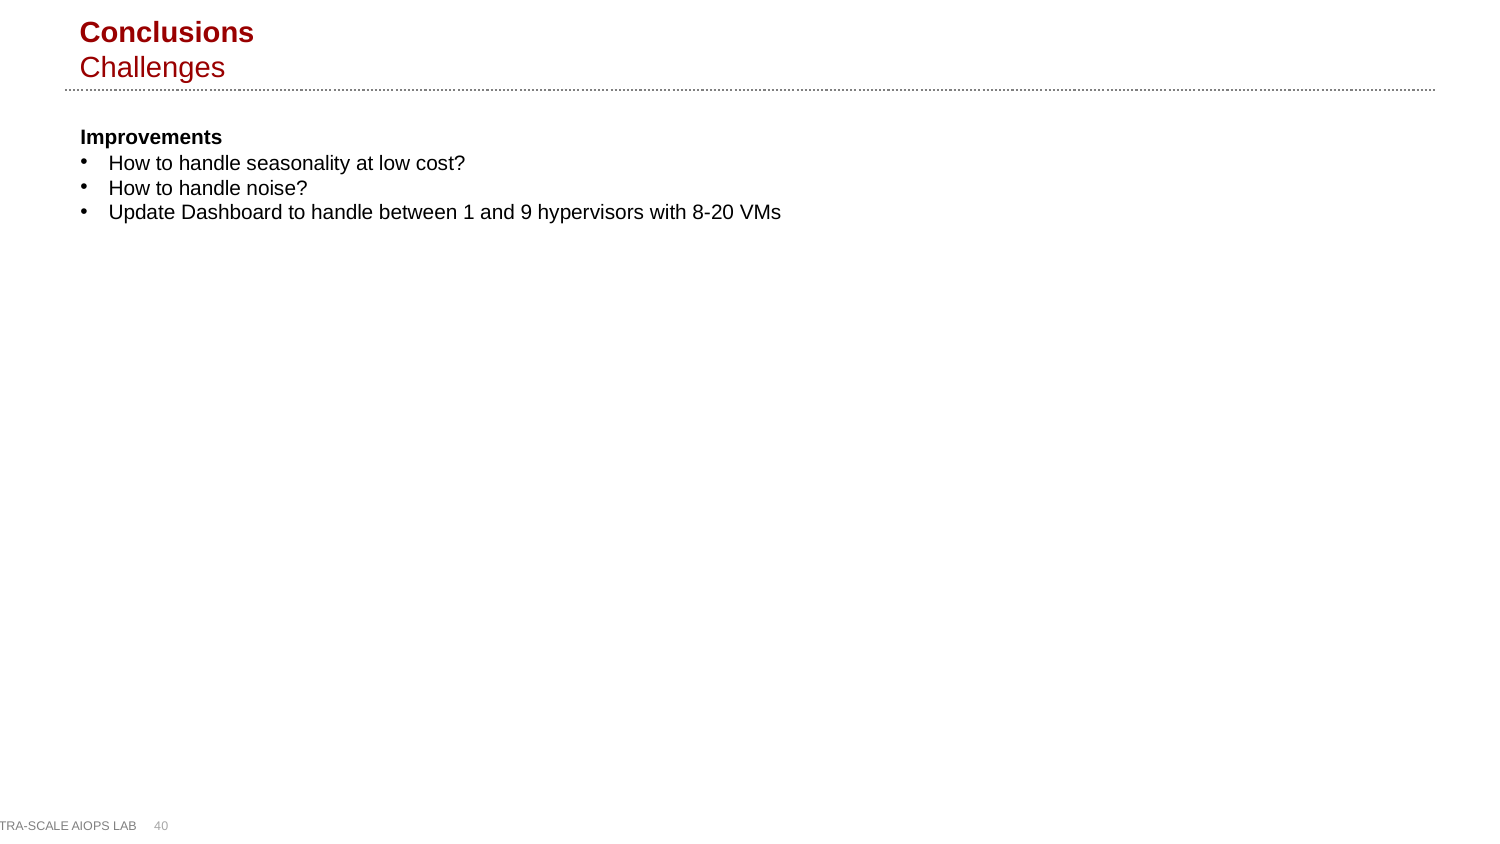

# Conclusions Challenges
Improvements
How to handle seasonality at low cost?
How to handle noise?
Update Dashboard to handle between 1 and 9 hypervisors with 8-20 VMs